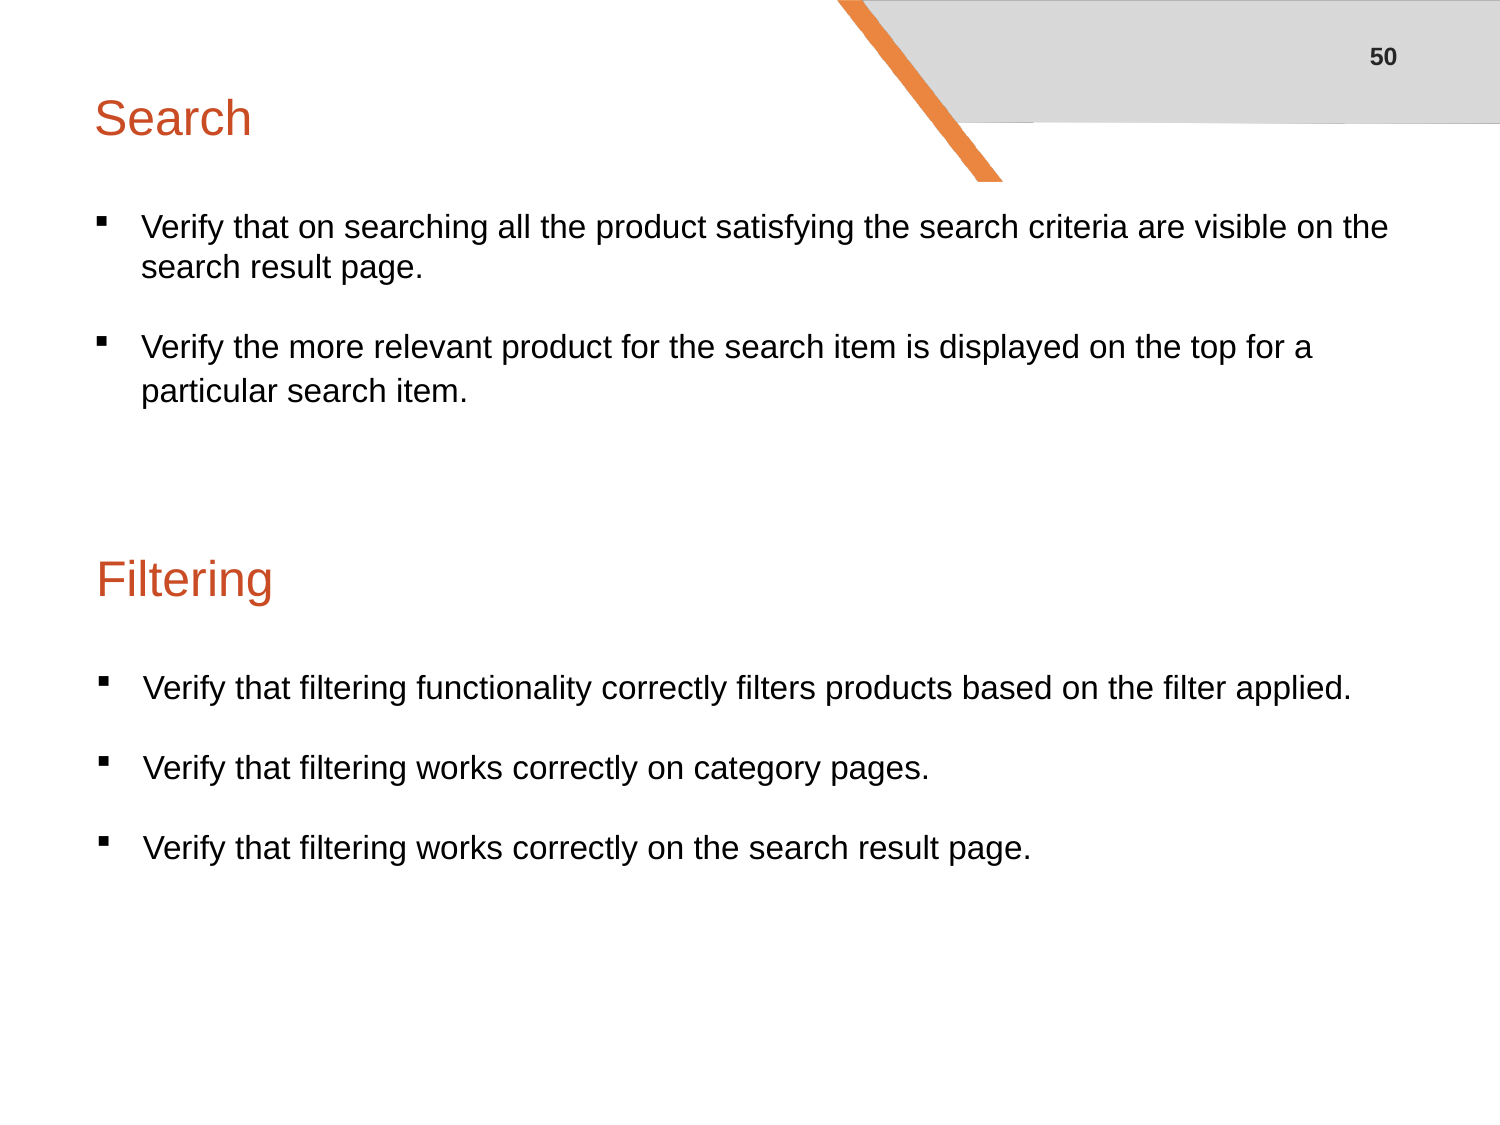

50
Search

Verify that on searching all the product satisfying the search criteria are visible on the search result page.

Verify the more relevant product for the search item is displayed on the top for a particular search item..

Filtering

Verify that filtering functionality correctly filters products based on the filter applied.

Verify that filtering works correctly on category pages.

Verify that filtering works correctly on the search result page.